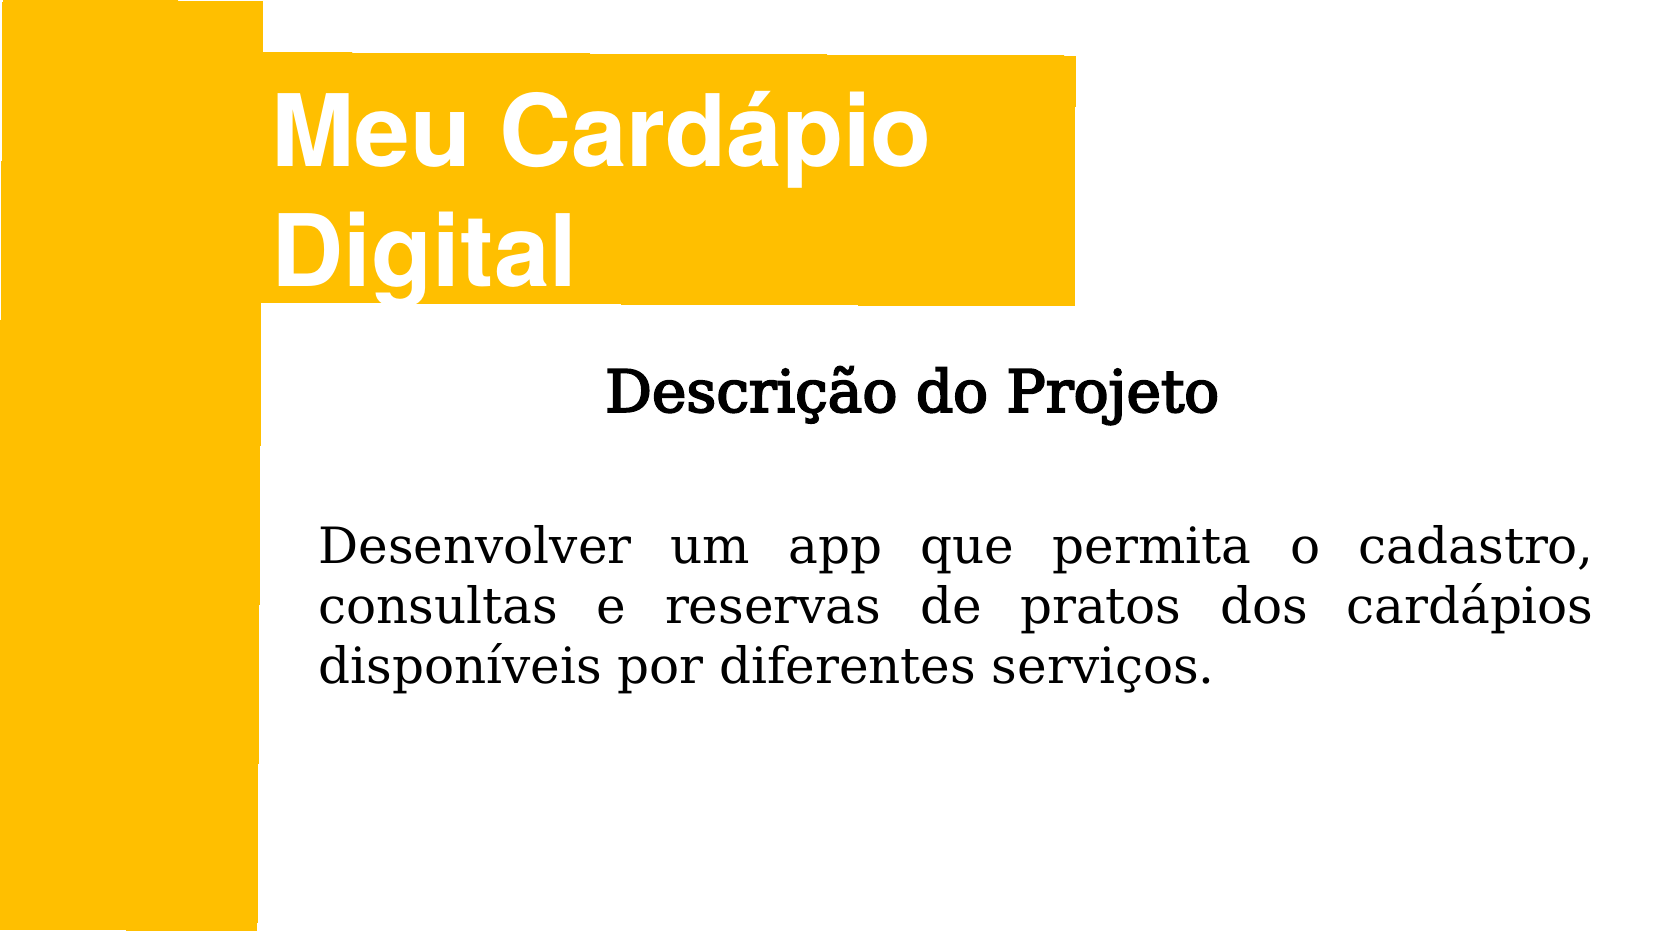

Meu Cardápio Digital
Meu Cardápio Digital
Descrição do Projeto
Desenvolver um app que permita o cadastro, consultas e reservas de pratos dos cardápios disponíveis por diferentes serviços.